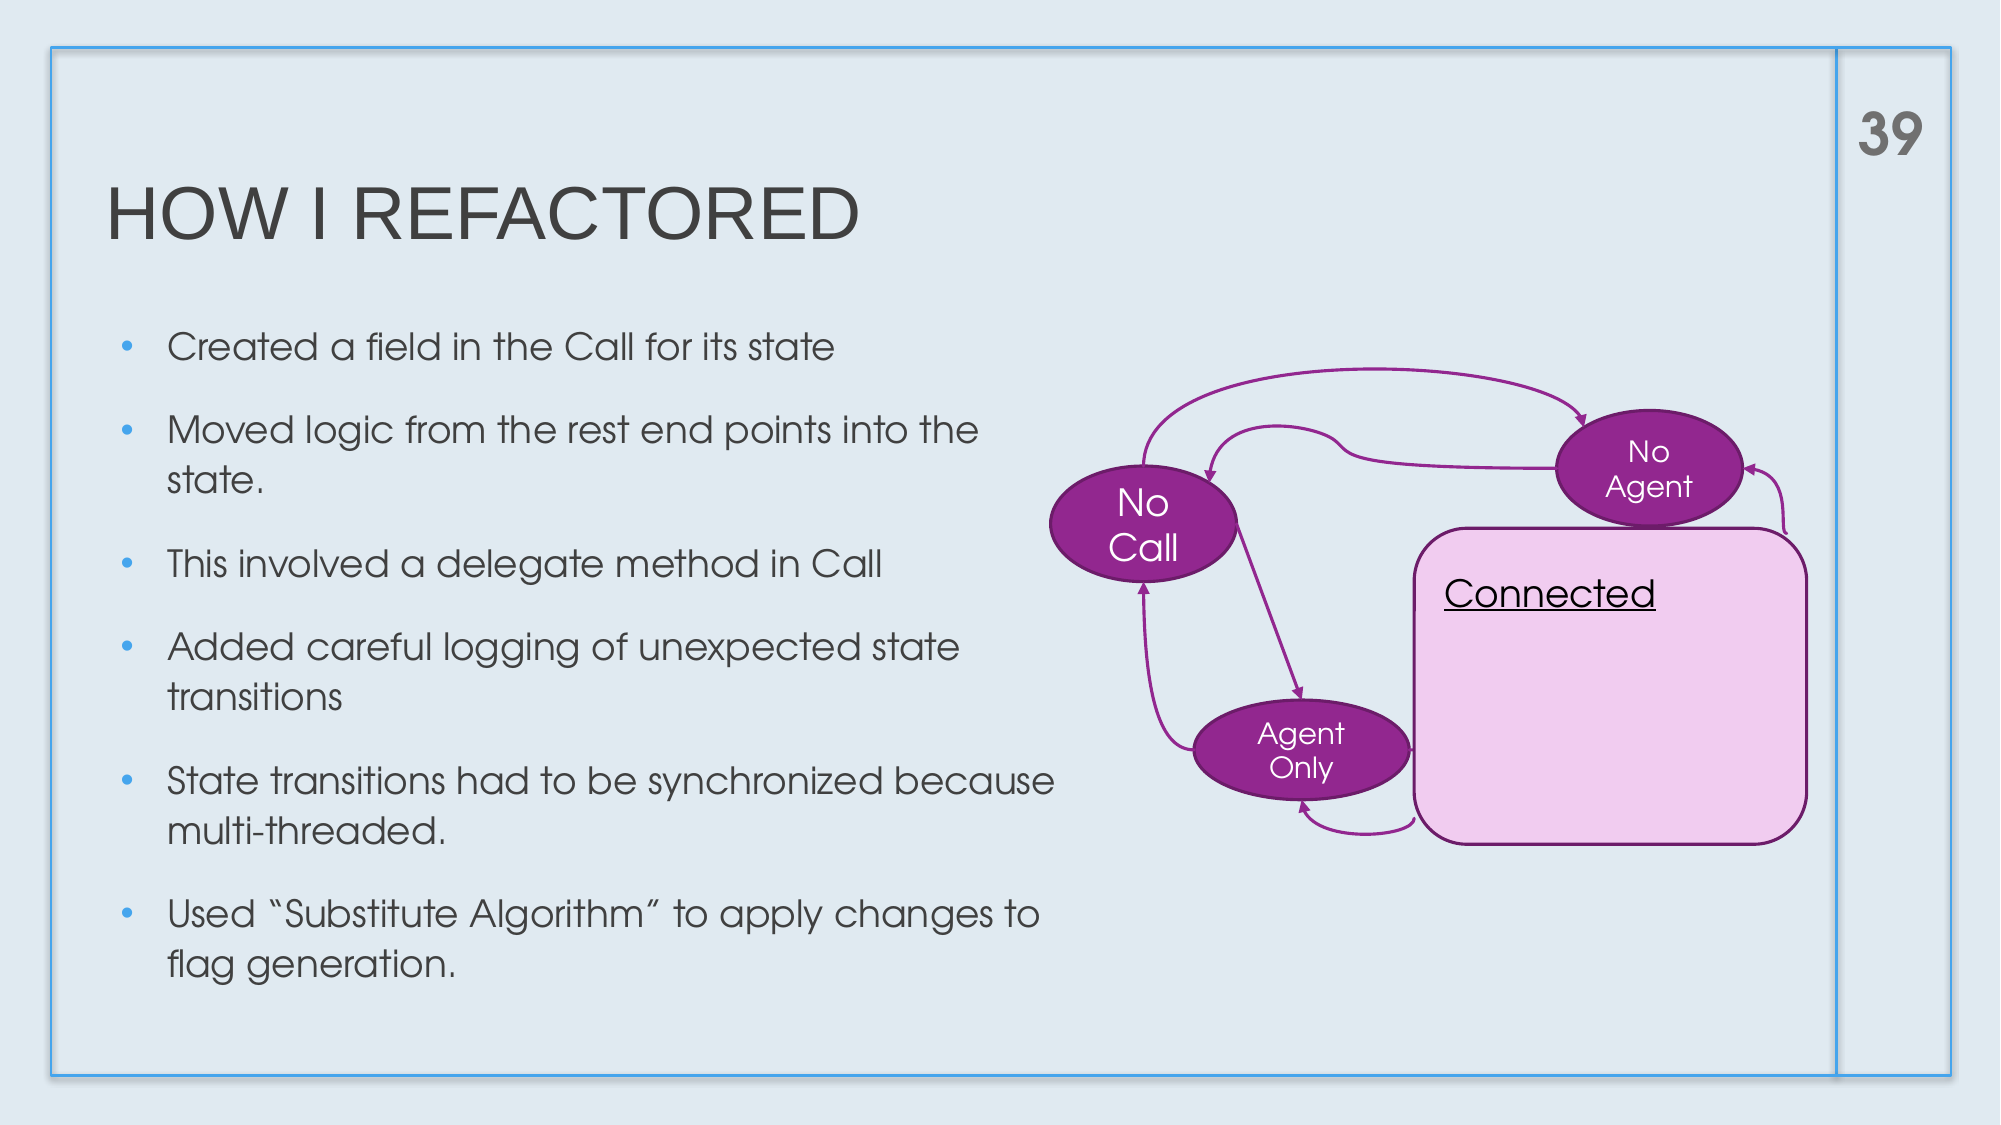

39
# How I refactored
Created a field in the Call for its state
Moved logic from the rest end points into the state.
This involved a delegate method in Call
Added careful logging of unexpected state transitions
State transitions had to be synchronized because multi-threaded.
Used “Substitute Algorithm” to apply changes to flag generation.
No Agent
No Call
Connected

Agent Only